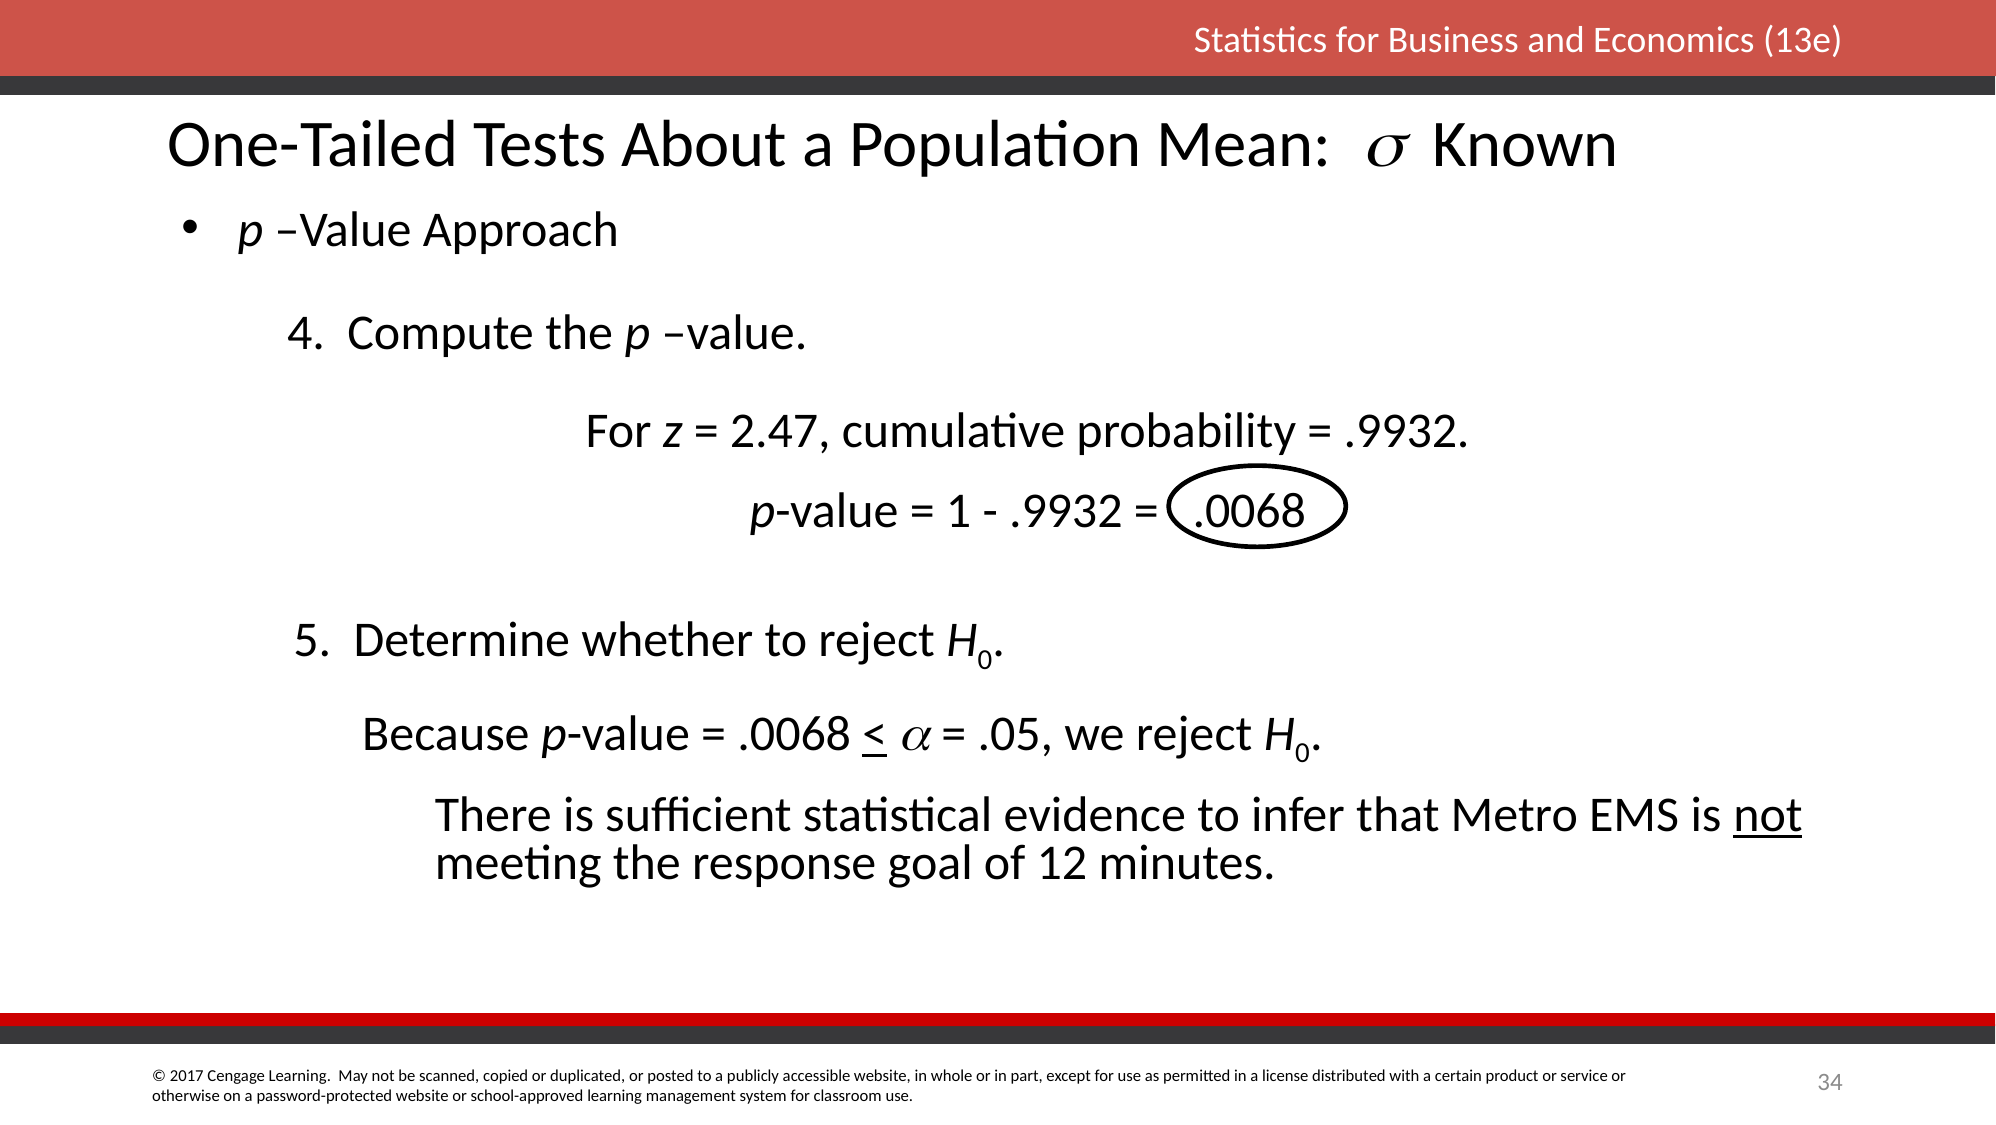

One-Tailed Tests About a Population Mean:  σ  Known
p –Value Approach
4.  Compute the p –value.
For z = 2.47, cumulative probability = .9932.

p-value = 1 - .9932 =   .0068

5.  Determine whether to reject H0.
Because p-value = .0068 < α = .05, we reject H0.
There is sufficient statistical evidence to infer that Metro EMS is not meeting the response goal of 12 minutes.
34